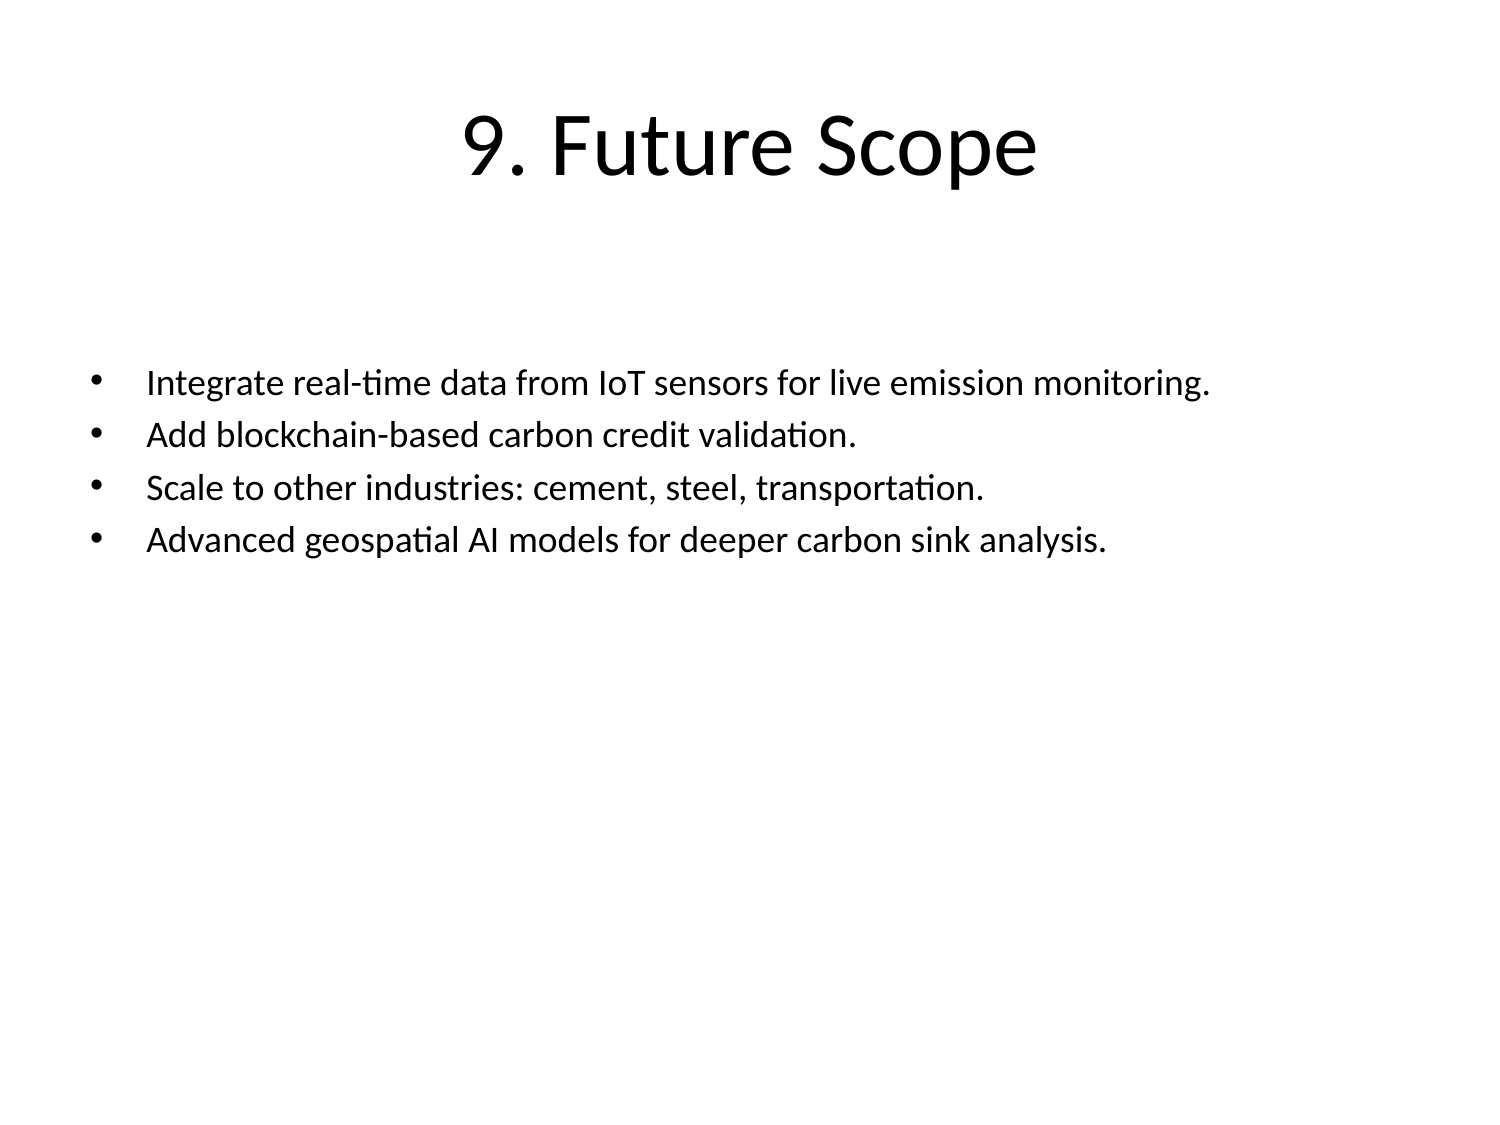

# 9. Future Scope

Integrate real-time data from IoT sensors for live emission monitoring.
Add blockchain-based carbon credit validation.
Scale to other industries: cement, steel, transportation.
Advanced geospatial AI models for deeper carbon sink analysis.